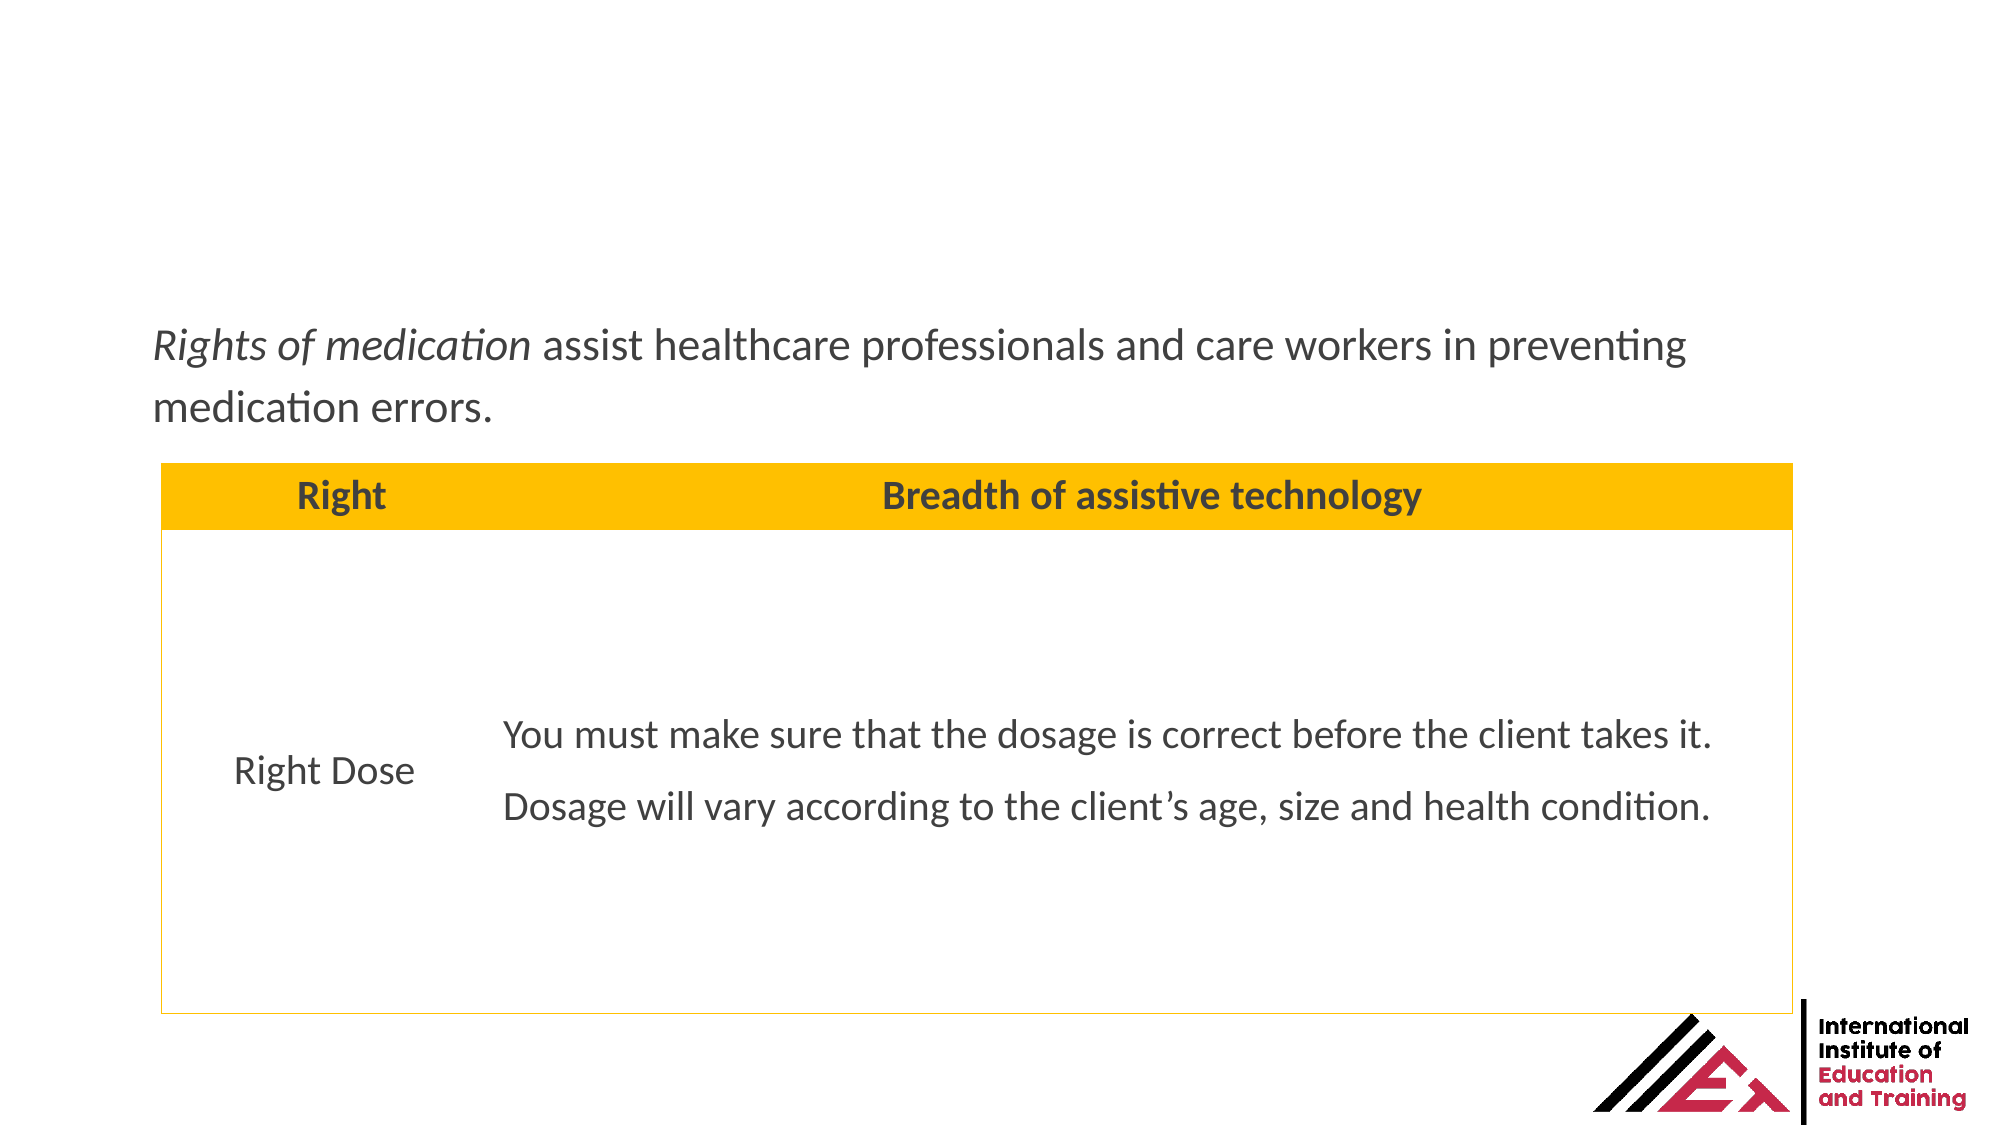

Rights of medication assist healthcare professionals and care workers in preventing medication errors.
| Right | Breadth of assistive technology |
| --- | --- |
| Right Dose | You must make sure that the dosage is correct before the client takes it. Dosage will vary according to the client’s age, size and health condition. |